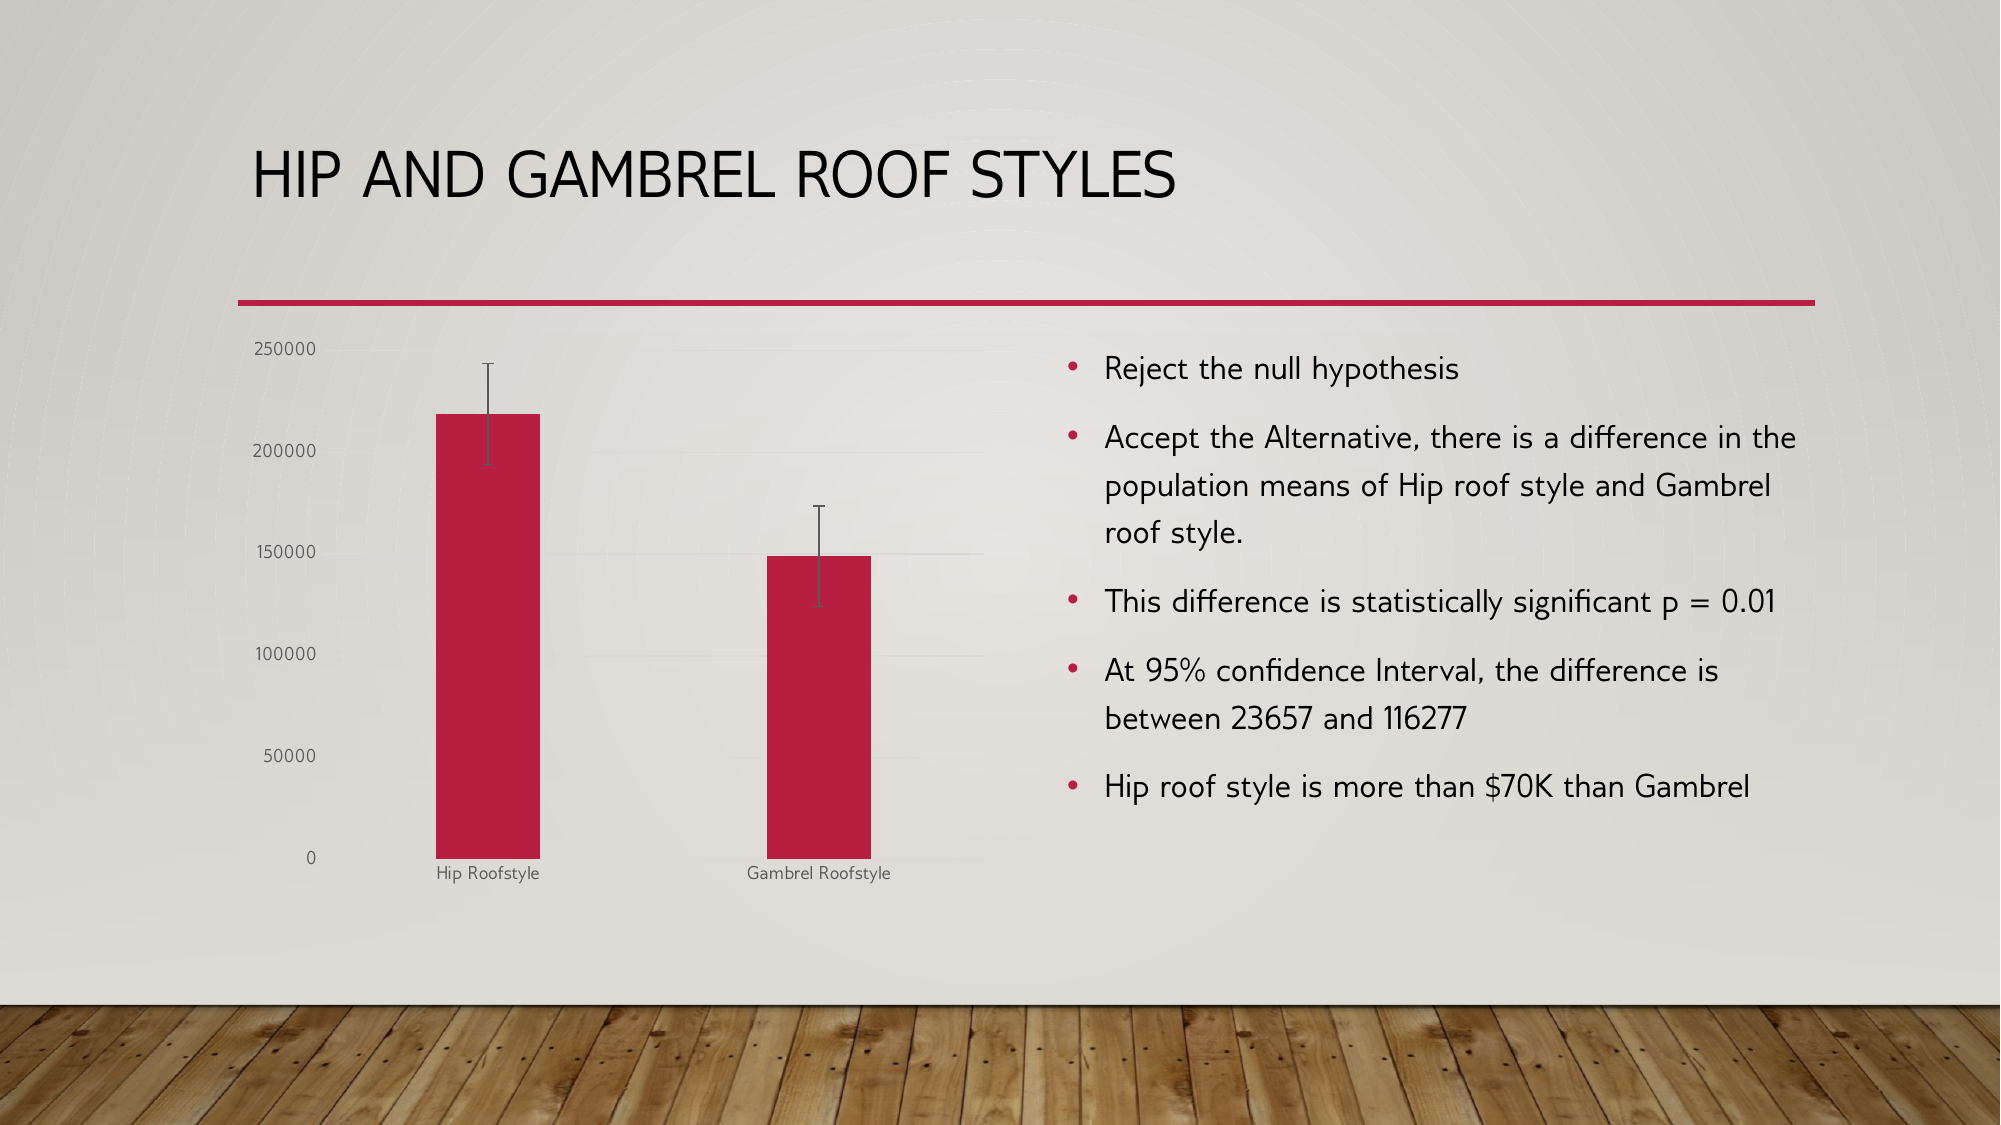

# Hip and Gambrel Roof styles

### Chart

| Category |  |
|---|---|
| Hip Roofstyle | 218876.93356643355 |
| Gambrel Roofstyle | 148909.0909090909 |
Reject the null hypothesis
Accept the Alternative, there is a difference in the population means of Hip roof style and Gambrel roof style.
This difference is statistically significant p = 0.01
At 95% confidence Interval, the difference is between 23657 and 116277
Hip roof style is more than $70K than Gambrel